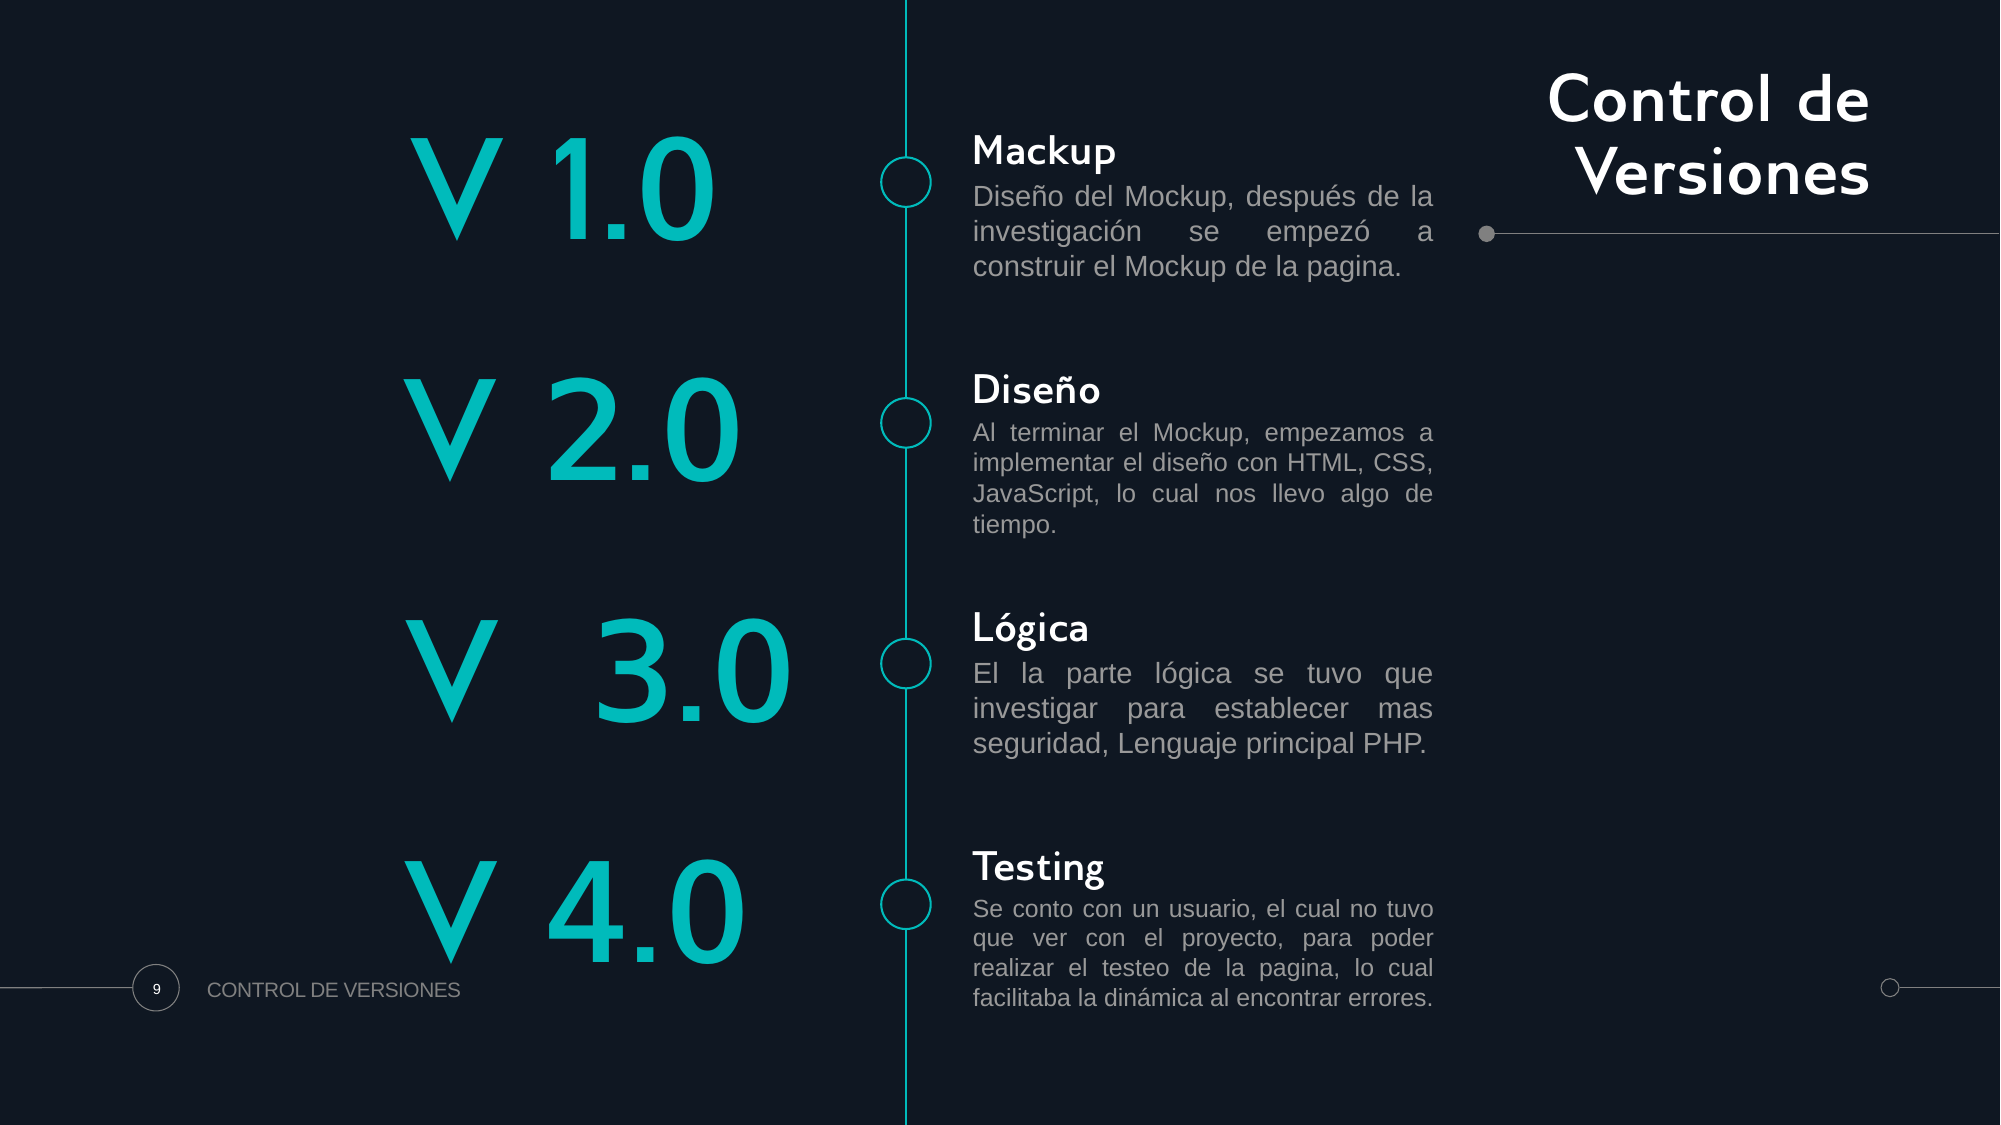

# Control de Versiones
V 1.0
Mackup
Diseño del Mockup, después de la investigación se empezó a construir el Mockup de la pagina.
V 2.0
Diseño
Al terminar el Mockup, empezamos a implementar el diseño con HTML, CSS, JavaScript, lo cual nos llevo algo de tiempo.
V  3.0
Lógica
El la parte lógica se tuvo que investigar para establecer mas seguridad, Lenguaje principal PHP.
V 4.0
Testing
Se conto con un usuario, el cual no tuvo que ver con el proyecto, para poder realizar el testeo de la pagina, lo cual facilitaba la dinámica al encontrar errores.
CONTROL DE VERSIONES
9